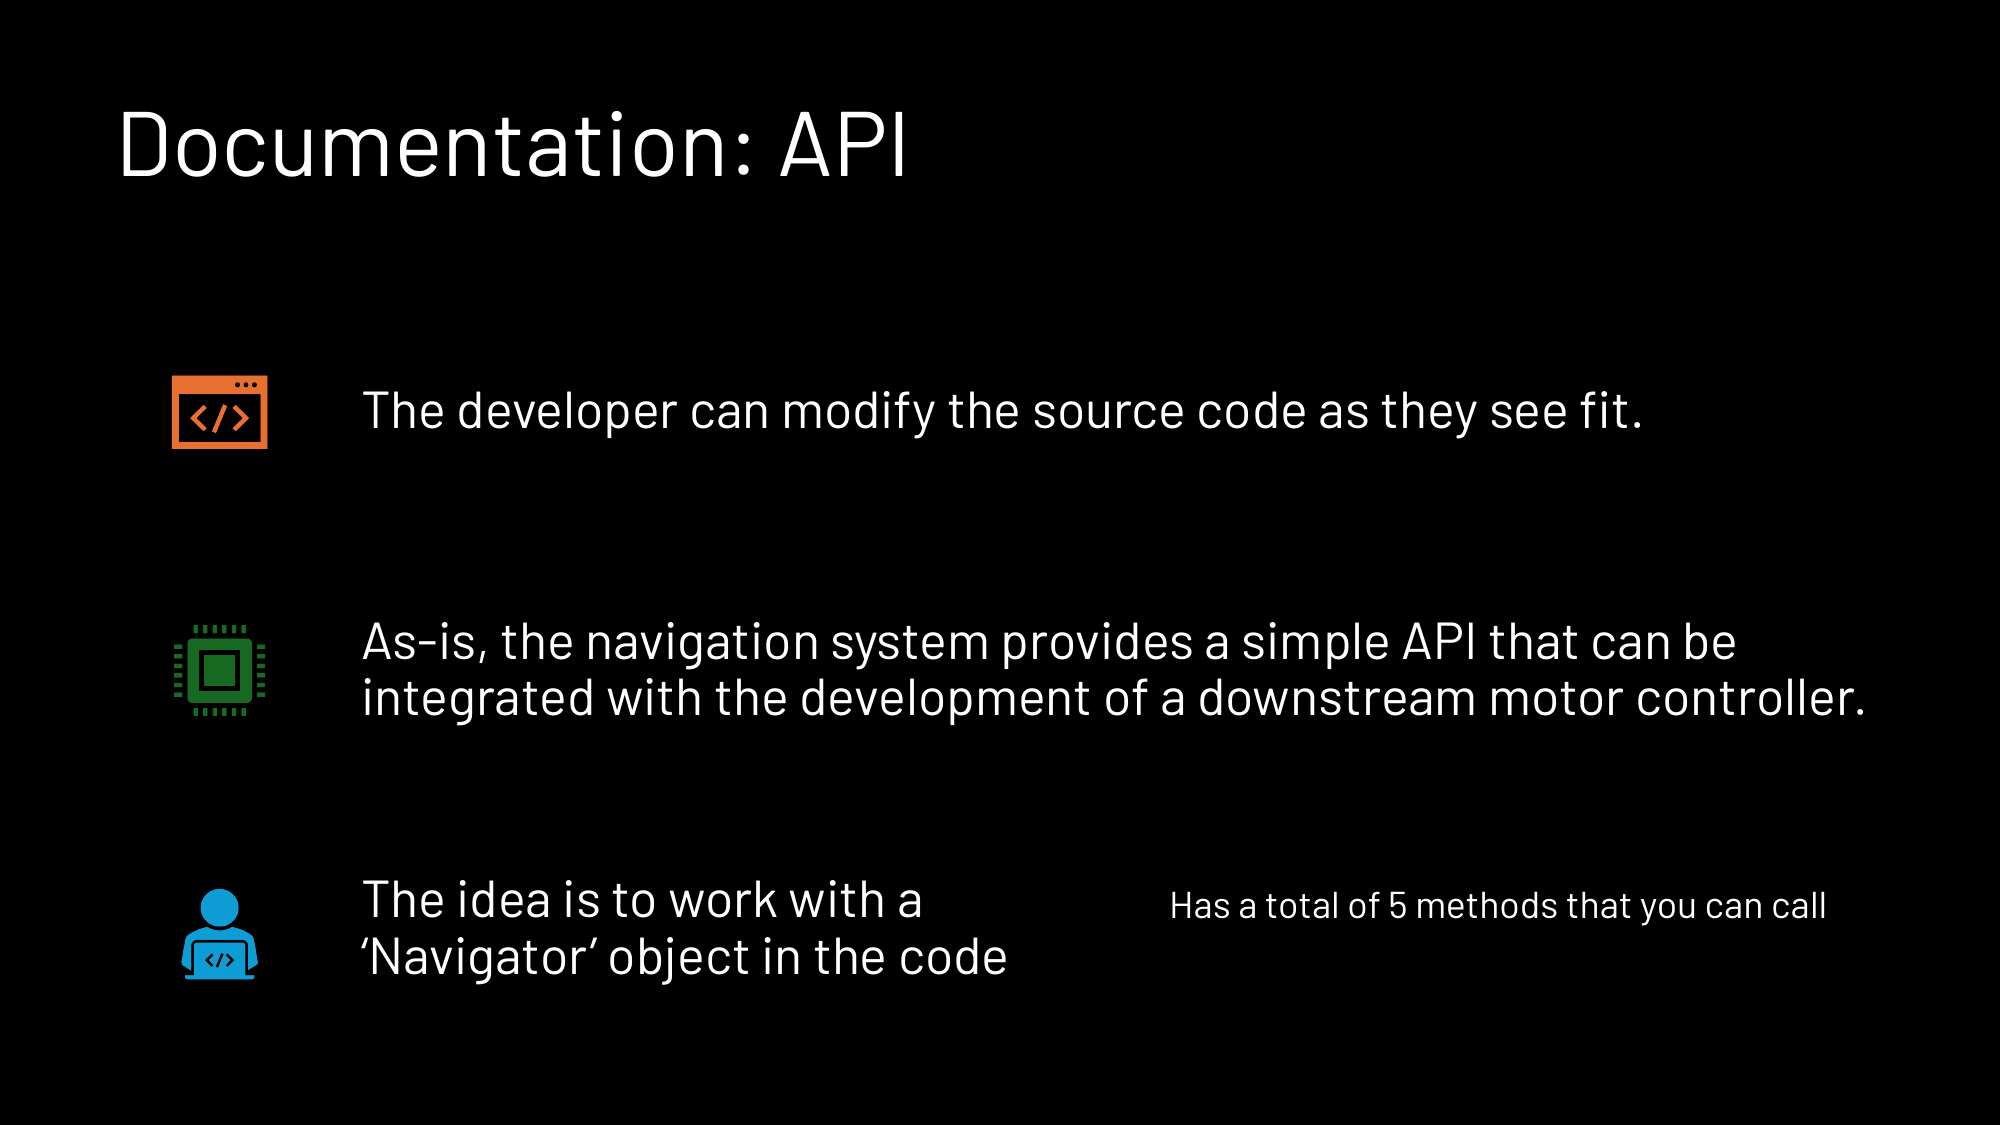

# Documentation: API
The developer can modify the source code as they see fit.
As-is, the navigation system provides a simple API that can be integrated with the development of a downstream motor controller.
The idea is to work with a ‘Navigator’ object in the code
Has a total of 5 methods that you can call